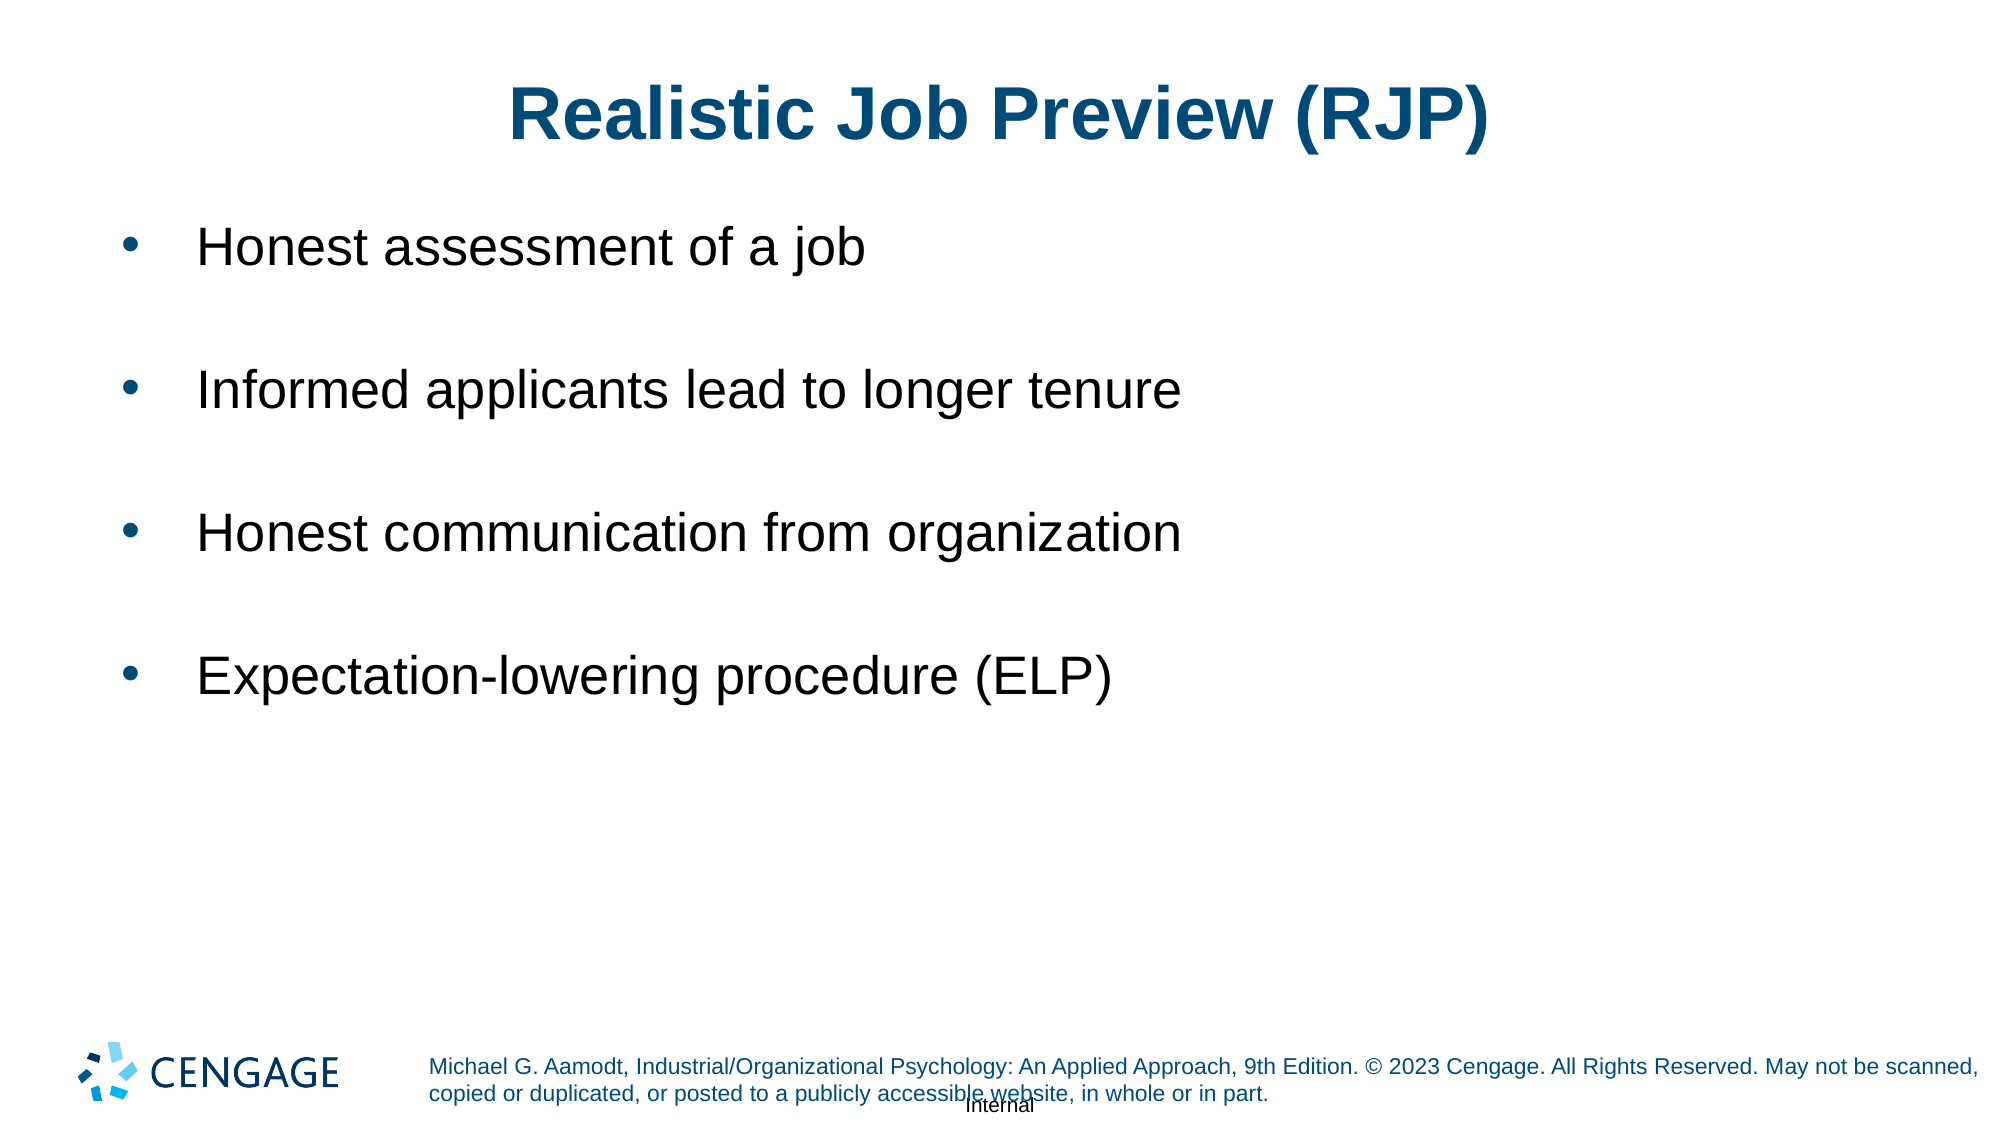

# Realistic Job Preview (RJP)
Honest assessment of a job
Informed applicants lead to longer tenure
Honest communication from organization
Expectation-lowering procedure (ELP)